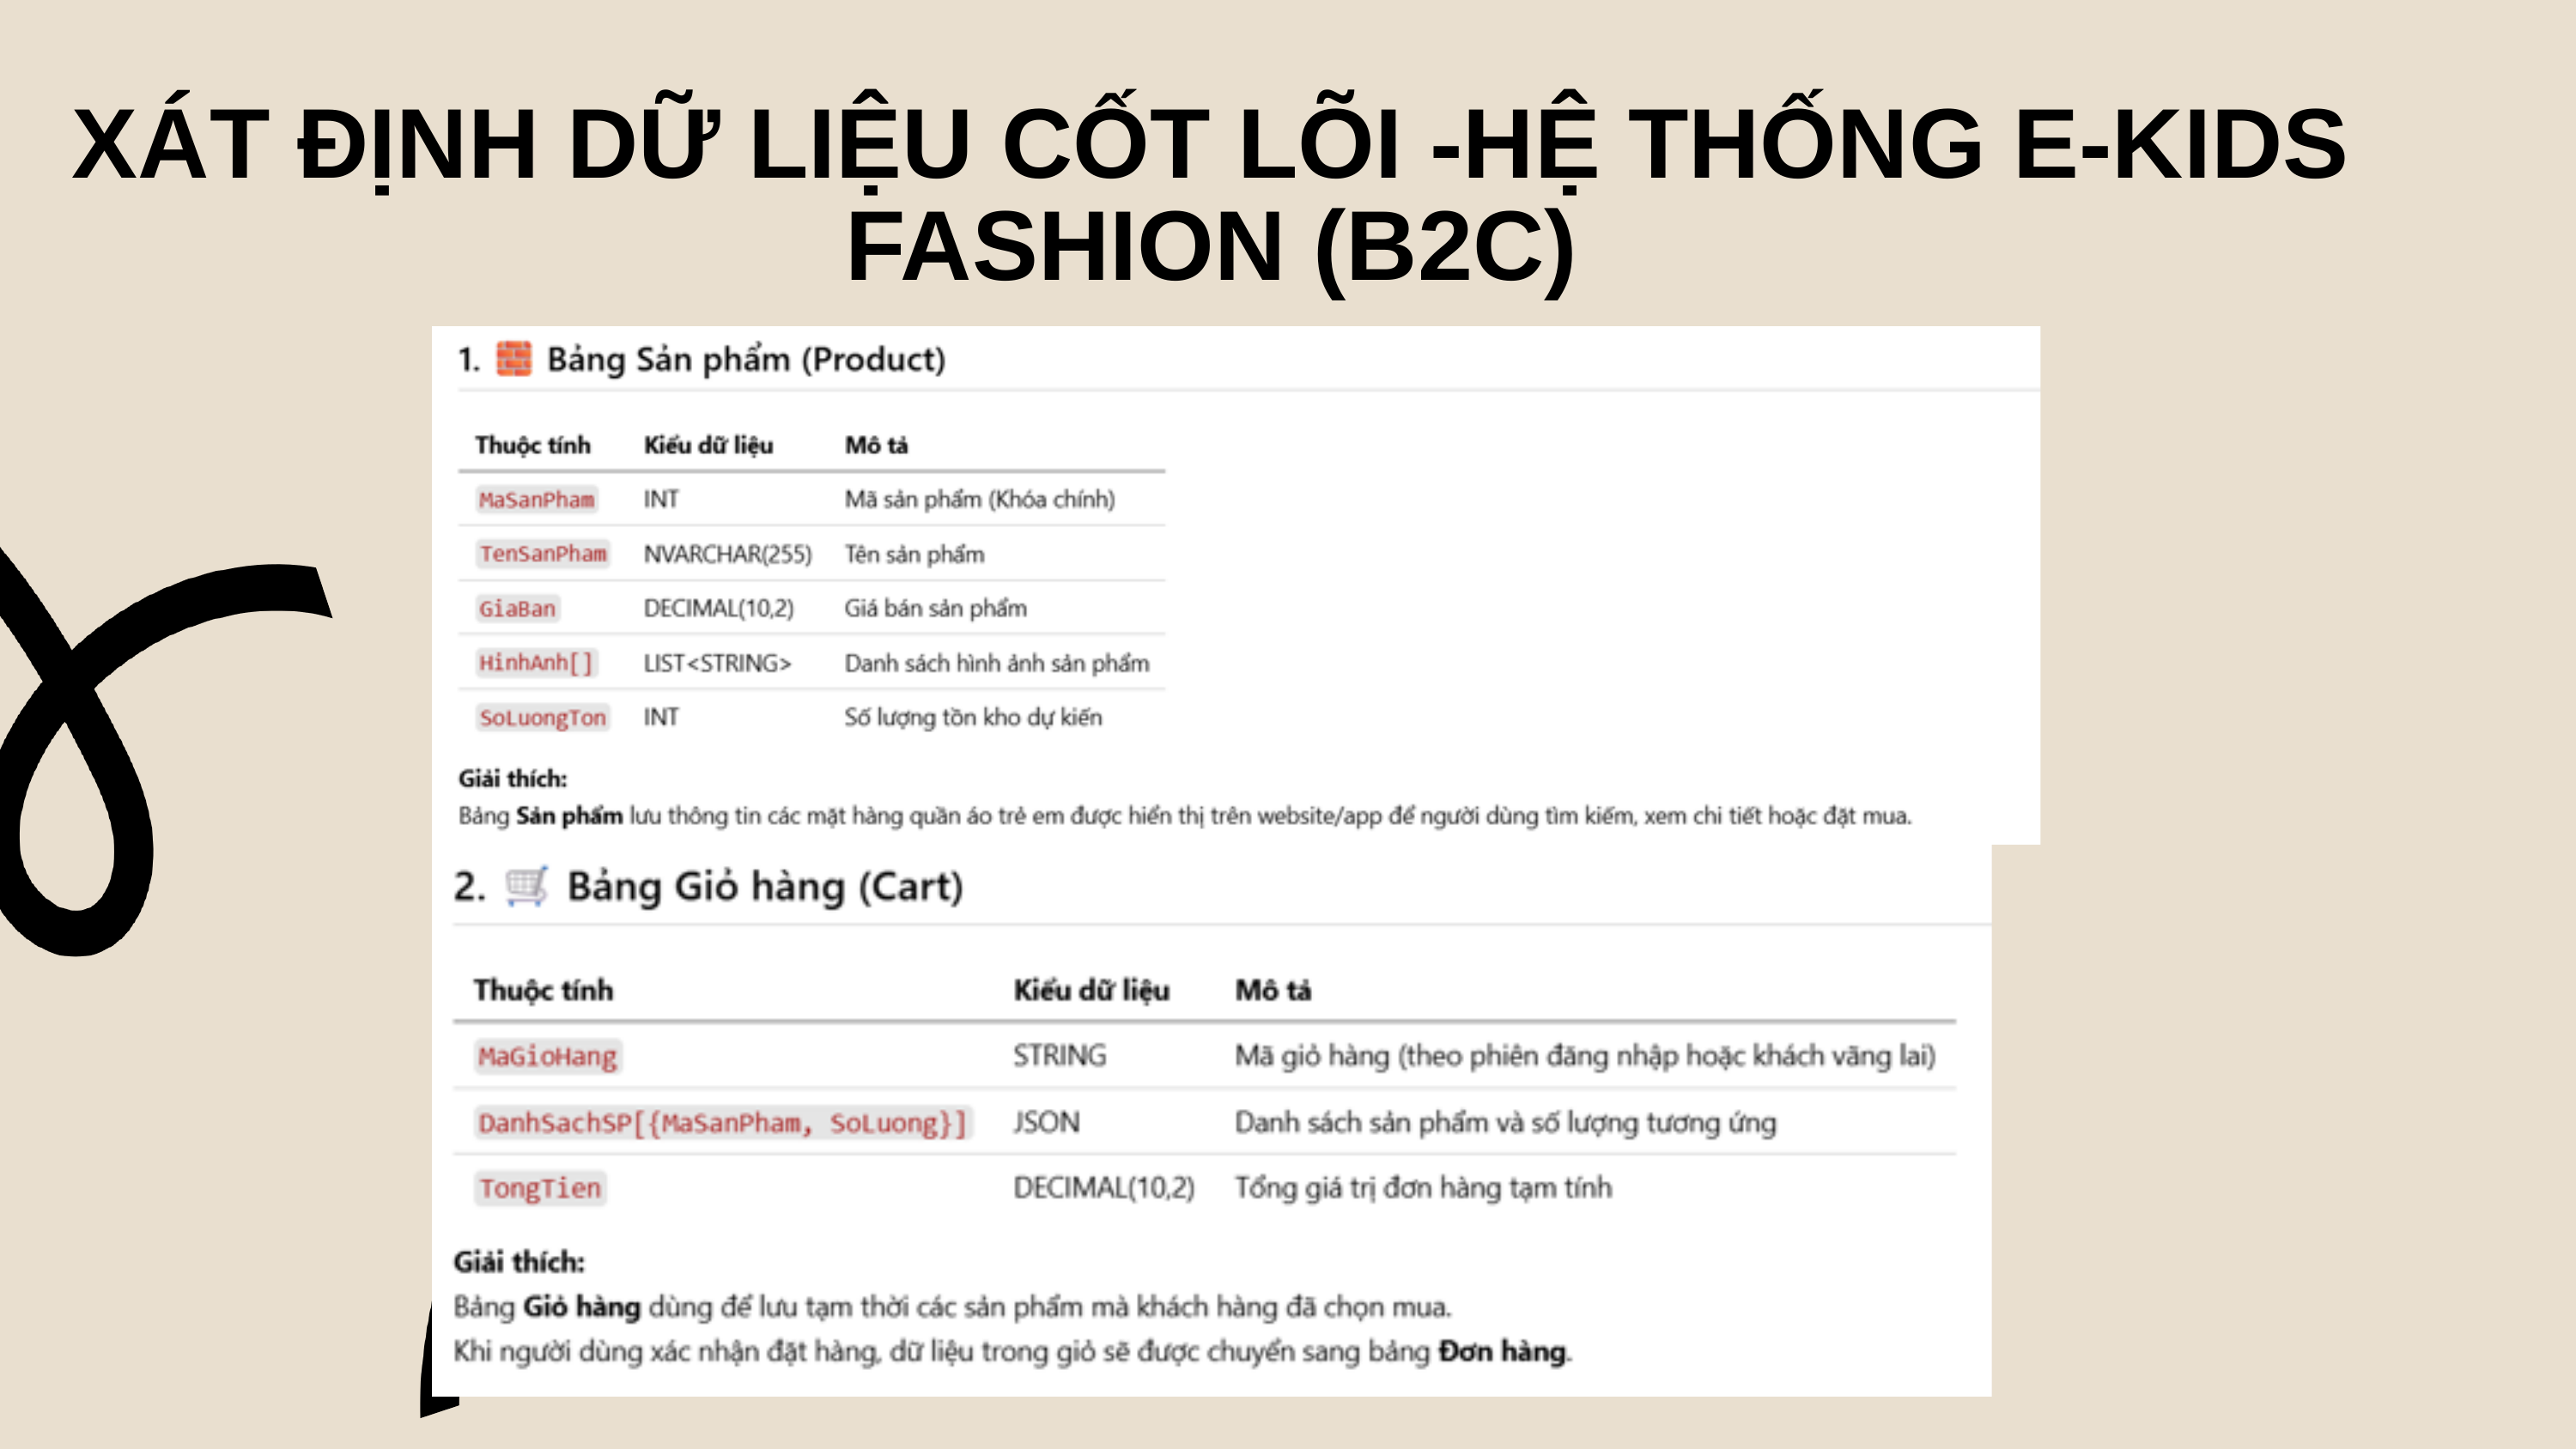

XÁT ĐỊNH DỮ LIỆU CỐT LÕI -HỆ THỐNG E-KIDS FASHION (B2C)